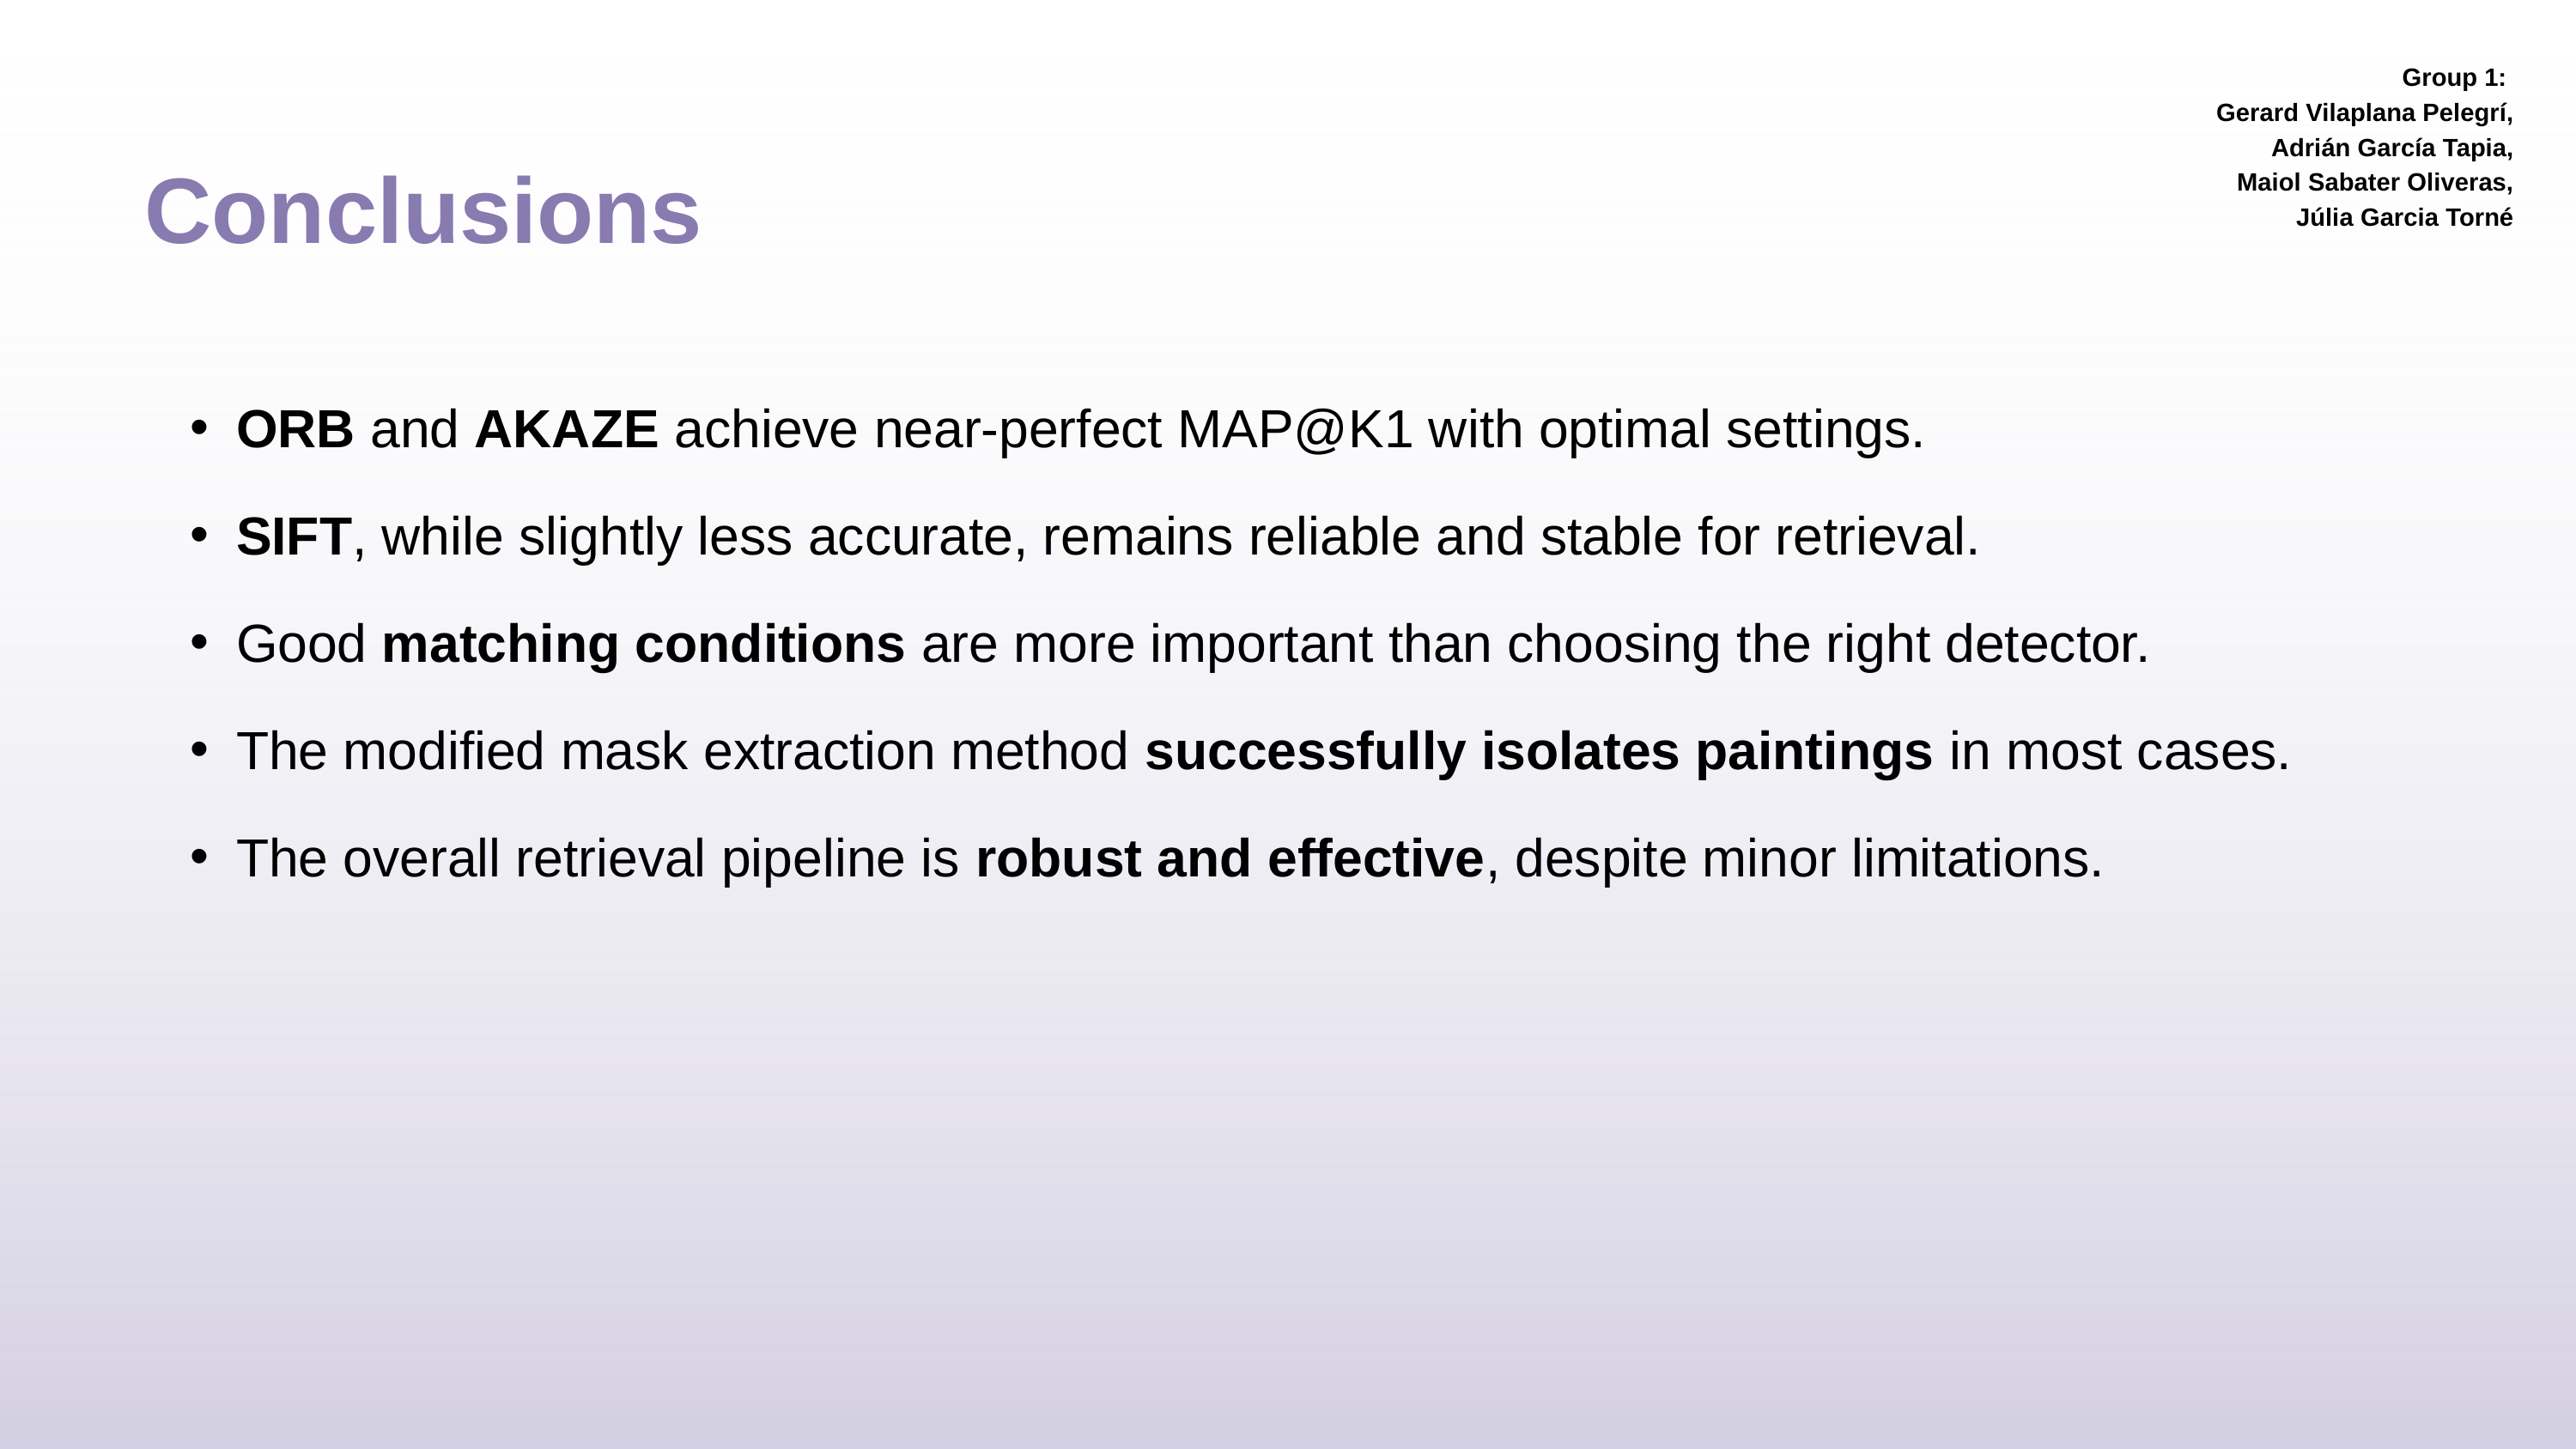

Group 1:
Gerard Vilaplana Pelegrí,
Adrián García Tapia,
Maiol Sabater Oliveras,
Júlia Garcia Torné
Conclusions
ORB and AKAZE achieve near-perfect MAP@K1 with optimal settings.
SIFT, while slightly less accurate, remains reliable and stable for retrieval.
Good matching conditions are more important than choosing the right detector.
The modified mask extraction method successfully isolates paintings in most cases.
The overall retrieval pipeline is robust and effective, despite minor limitations.